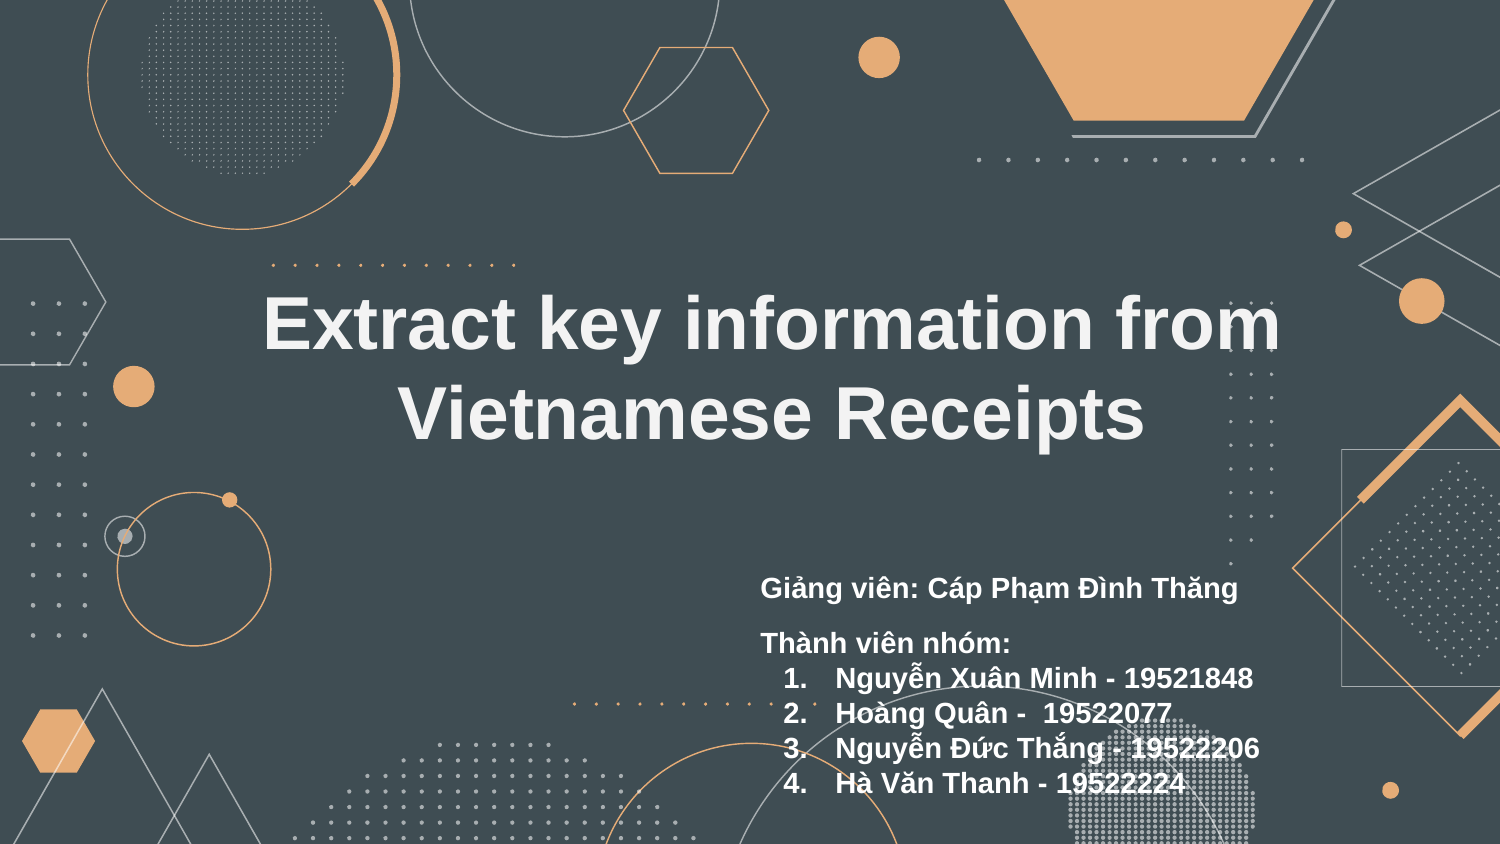

# Extract key information from Vietnamese Receipts

Giảng viên: Cáp Phạm Đình Thăng
Thành viên nhóm:
Nguyễn Xuân Minh - 19521848
Hoàng Quân -  19522077
Nguyễn Đức Thắng - 19522206
Hà Văn Thanh - 19522224